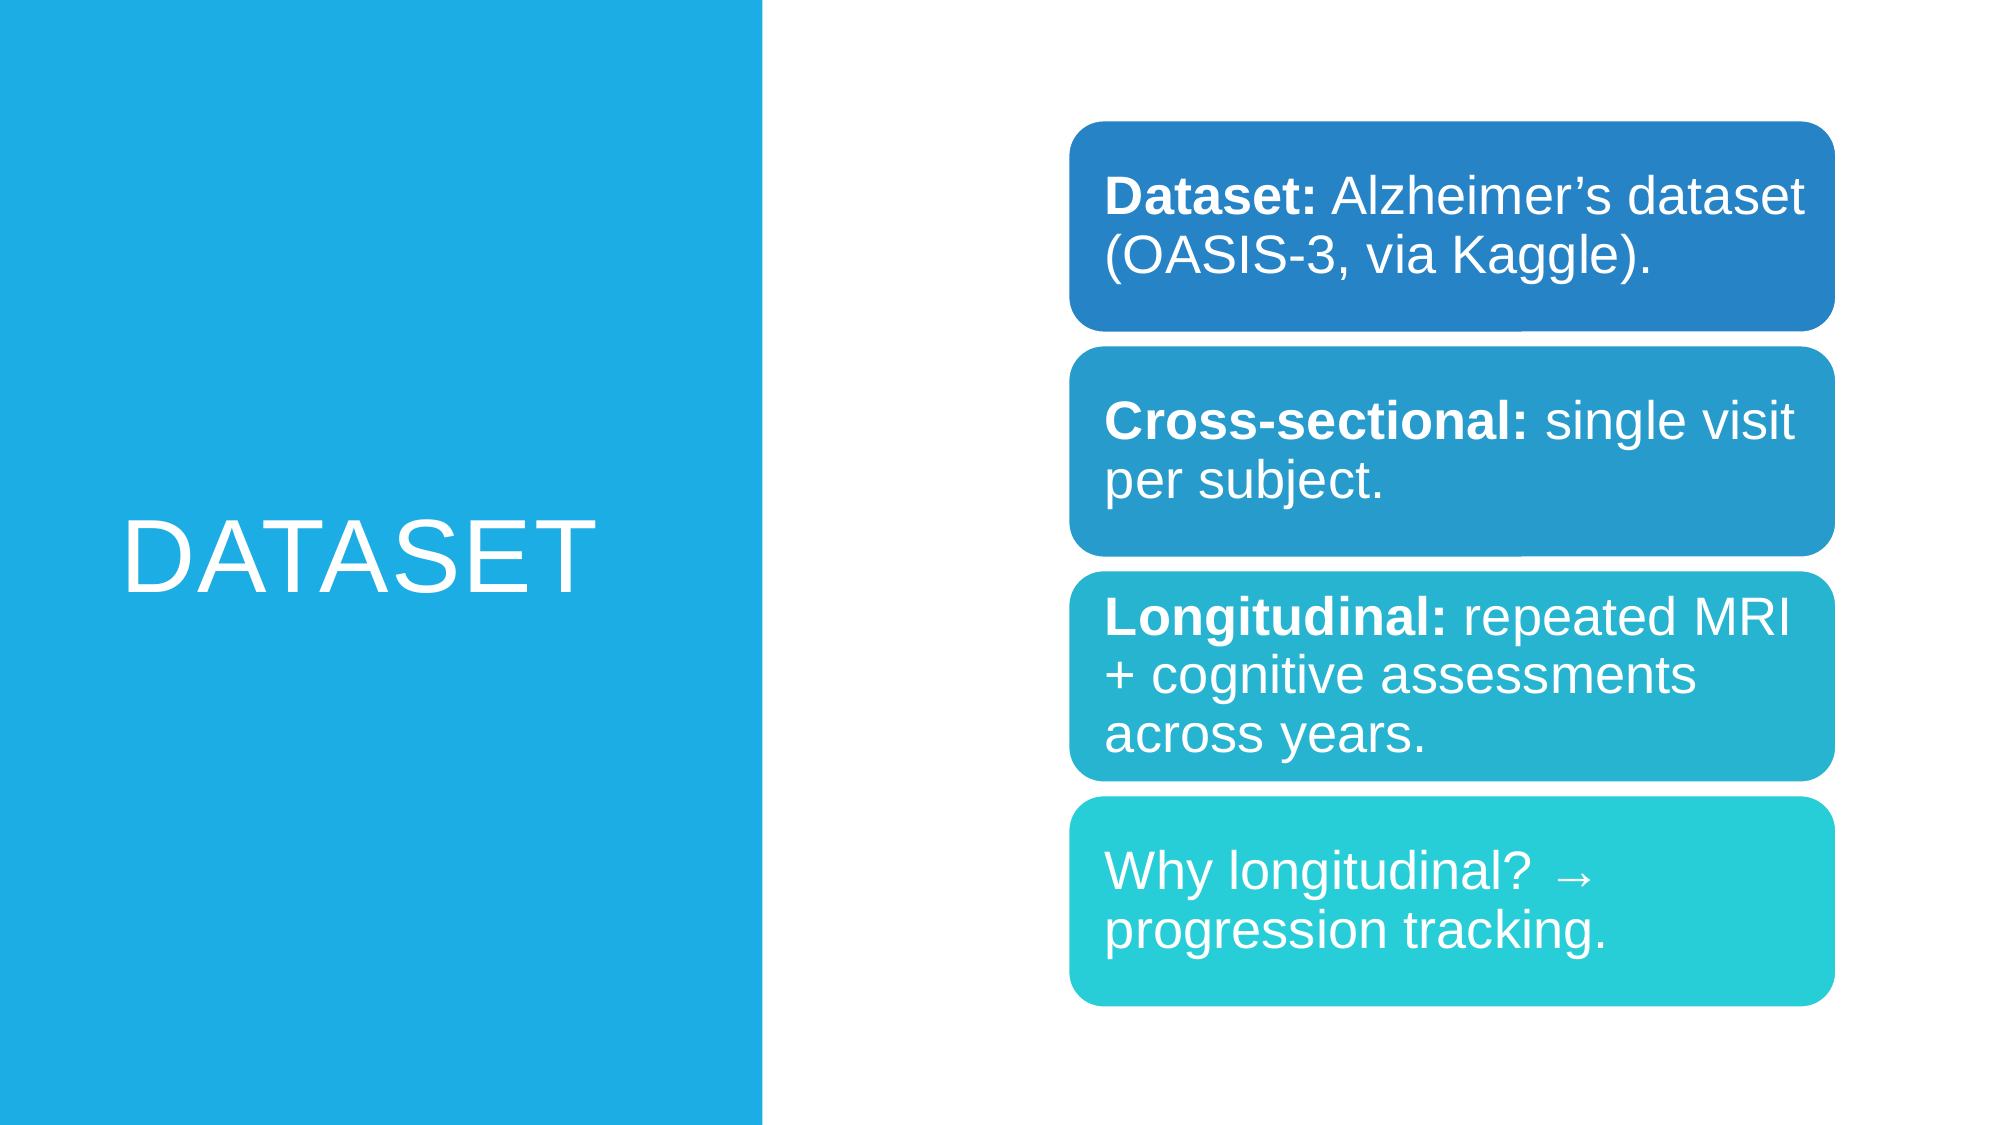

# Dataset
Dataset: Alzheimer’s dataset (OASIS-3, via Kaggle).
Cross-sectional: single visit per subject.
Longitudinal: repeated MRI + cognitive assessments across years.
Why longitudinal? → progression tracking.